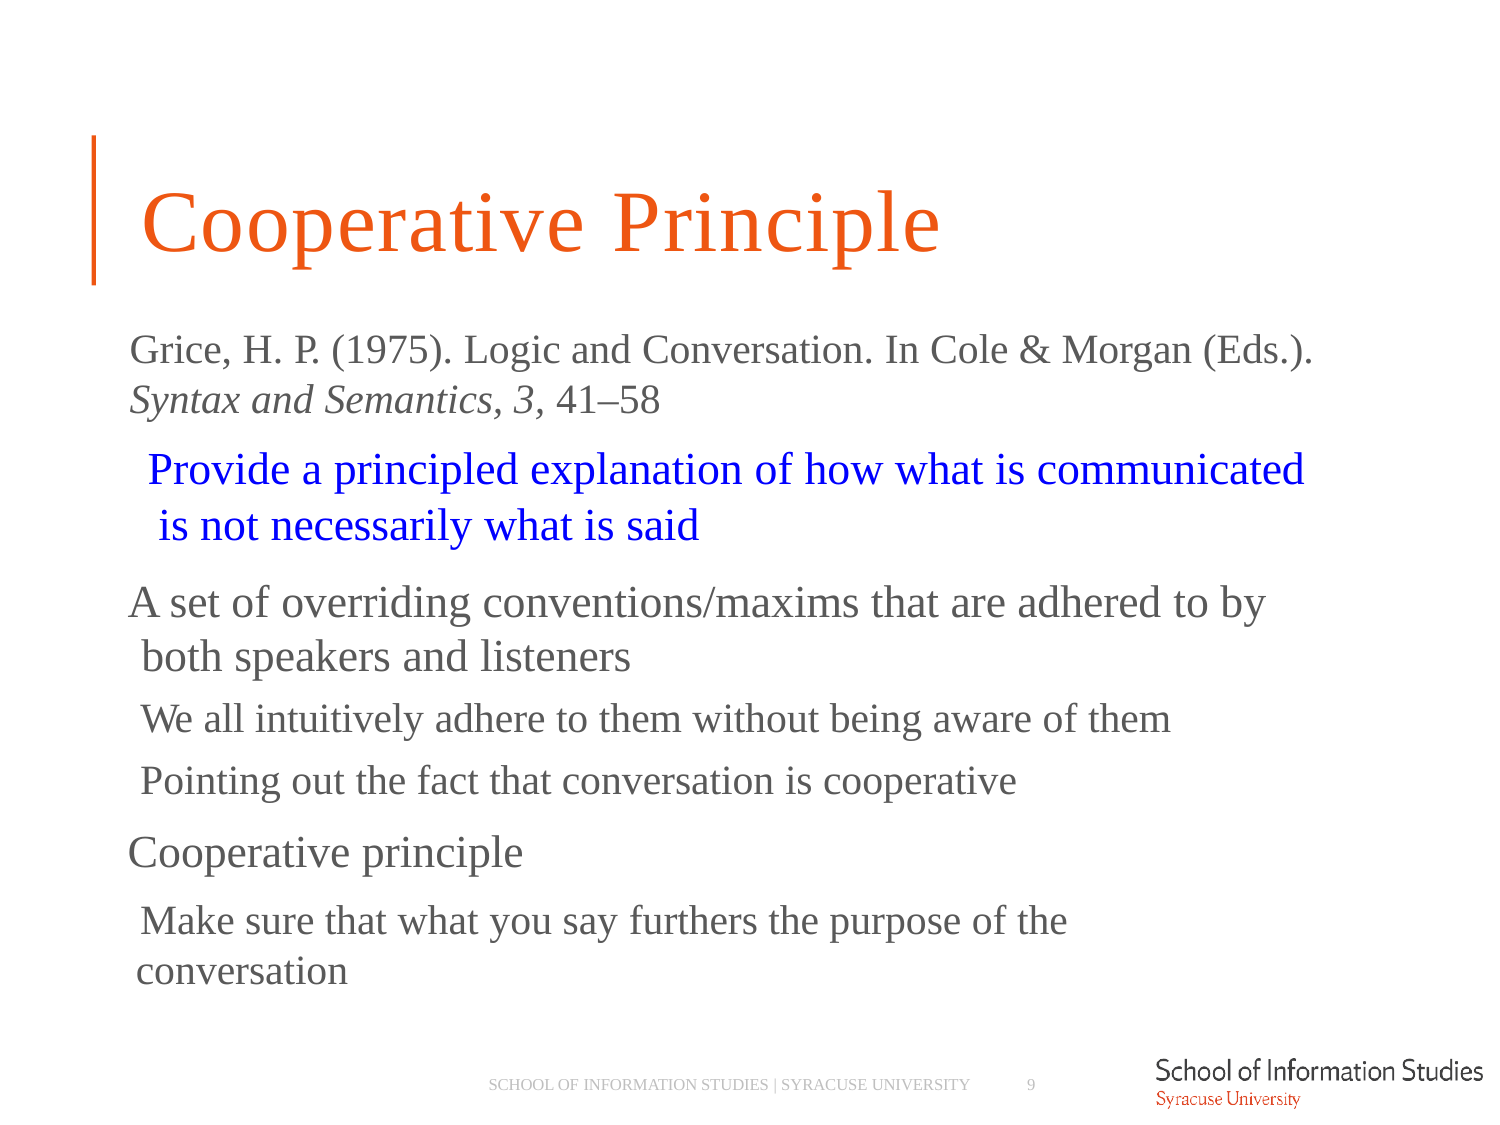

# Cooperative Principle
Grice, H. P. (1975). Logic and Conversation. In Cole & Morgan (Eds.).
Syntax and Semantics, 3, 41–58
­ Provide a principled explanation of how what is communicated  is not necessarily what is said
A set of overriding conventions/maxims that are adhered to by  both speakers and listeners
­ We all intuitively adhere to them without being aware of them
­ Pointing out the fact that conversation is cooperative
Cooperative principle
­ Make sure that what you say furthers the purpose of the conversation
SCHOOL OF INFORMATION STUDIES | SYRACUSE UNIVERSITY
9